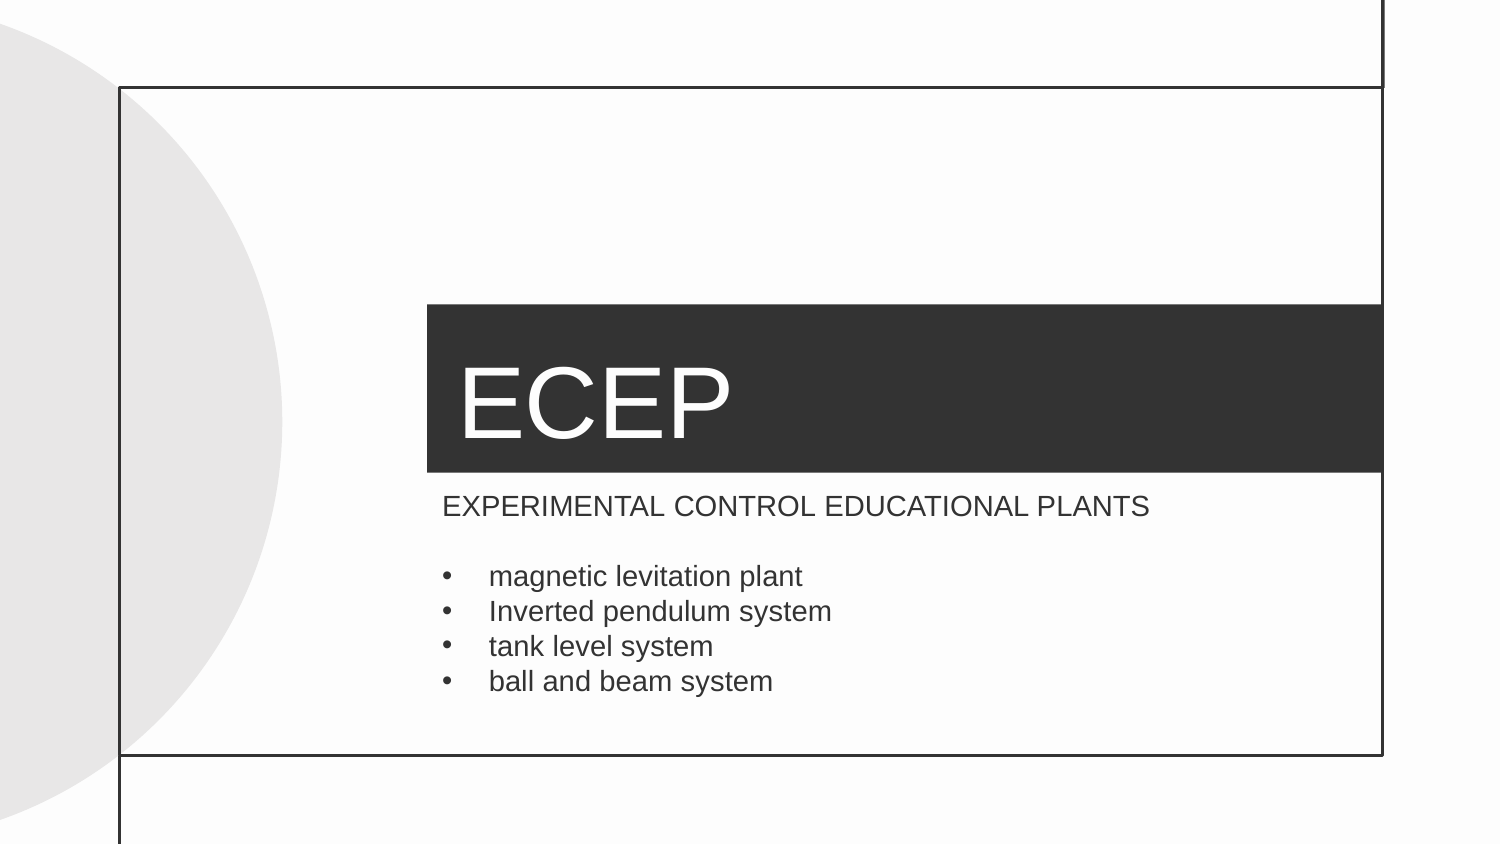

# ECEP
EXPERIMENTAL CONTROL EDUCATIONAL PLANTS

magnetic levitation plant
Inverted pendulum system
tank level system
ball and beam system